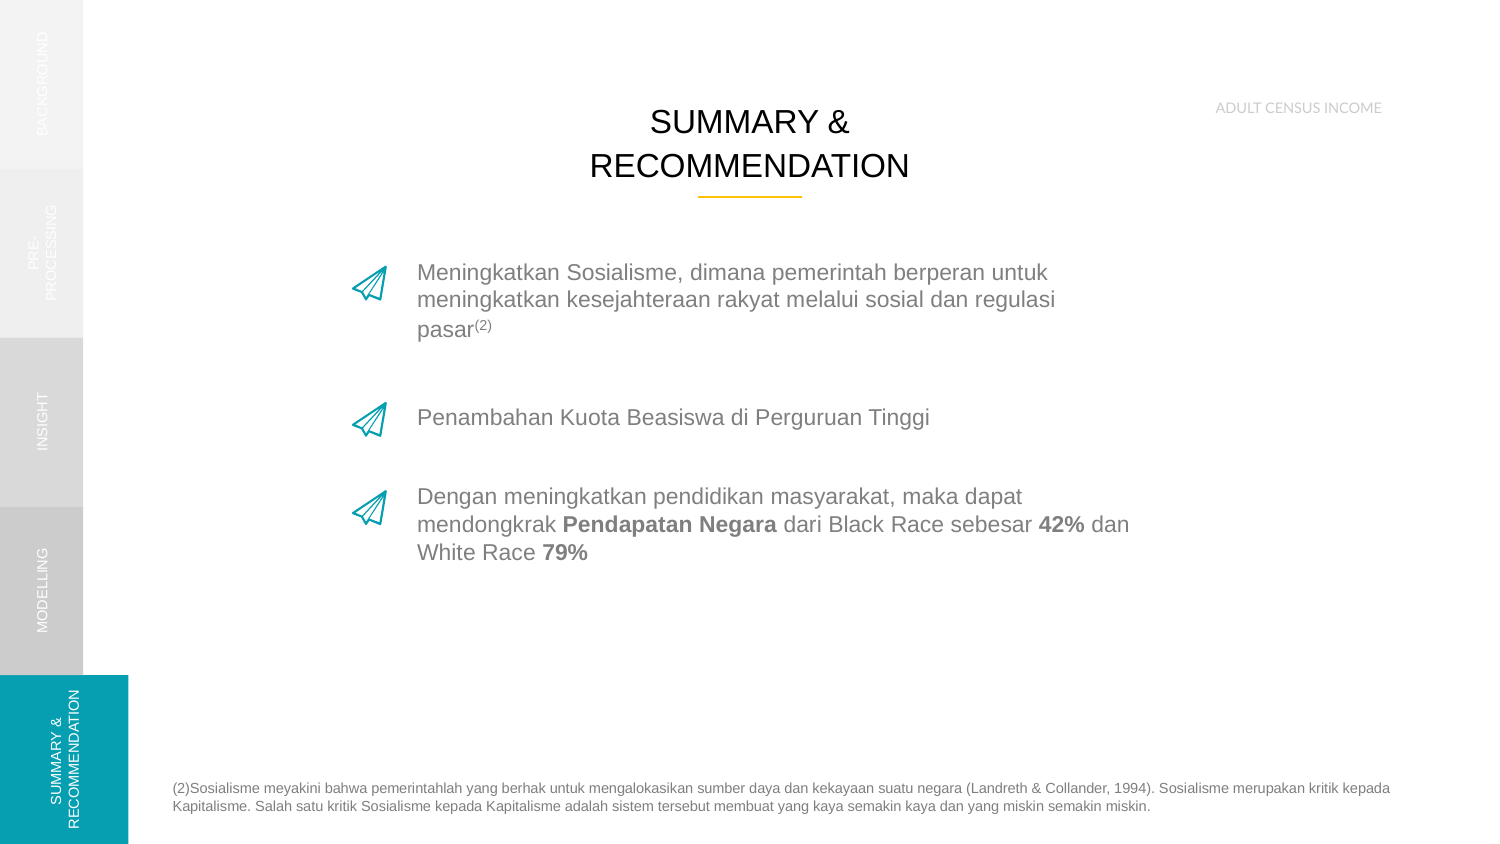

BACKGROUND
SUMMARY &
RECOMMENDATION
ADULT CENSUS INCOME
PRE-
PROCESSING
Meningkatkan Sosialisme, dimana pemerintah berperan untuk meningkatkan kesejahteraan rakyat melalui sosial dan regulasi pasar(2)

INSIGHT
Penambahan Kuota Beasiswa di Perguruan Tinggi

Dengan meningkatkan pendidikan masyarakat, maka dapat mendongkrak Pendapatan Negara dari Black Race sebesar 42% dan White Race 79%

MODELLING
SUMMARY &
RECOMMENDATION
(2)Sosialisme meyakini bahwa pemerintahlah yang berhak untuk mengalokasikan sumber daya dan kekayaan suatu negara (Landreth & Collander, 1994). Sosialisme merupakan kritik kepada Kapitalisme. Salah satu kritik Sosialisme kepada Kapitalisme adalah sistem tersebut membuat yang kaya semakin kaya dan yang miskin semakin miskin.